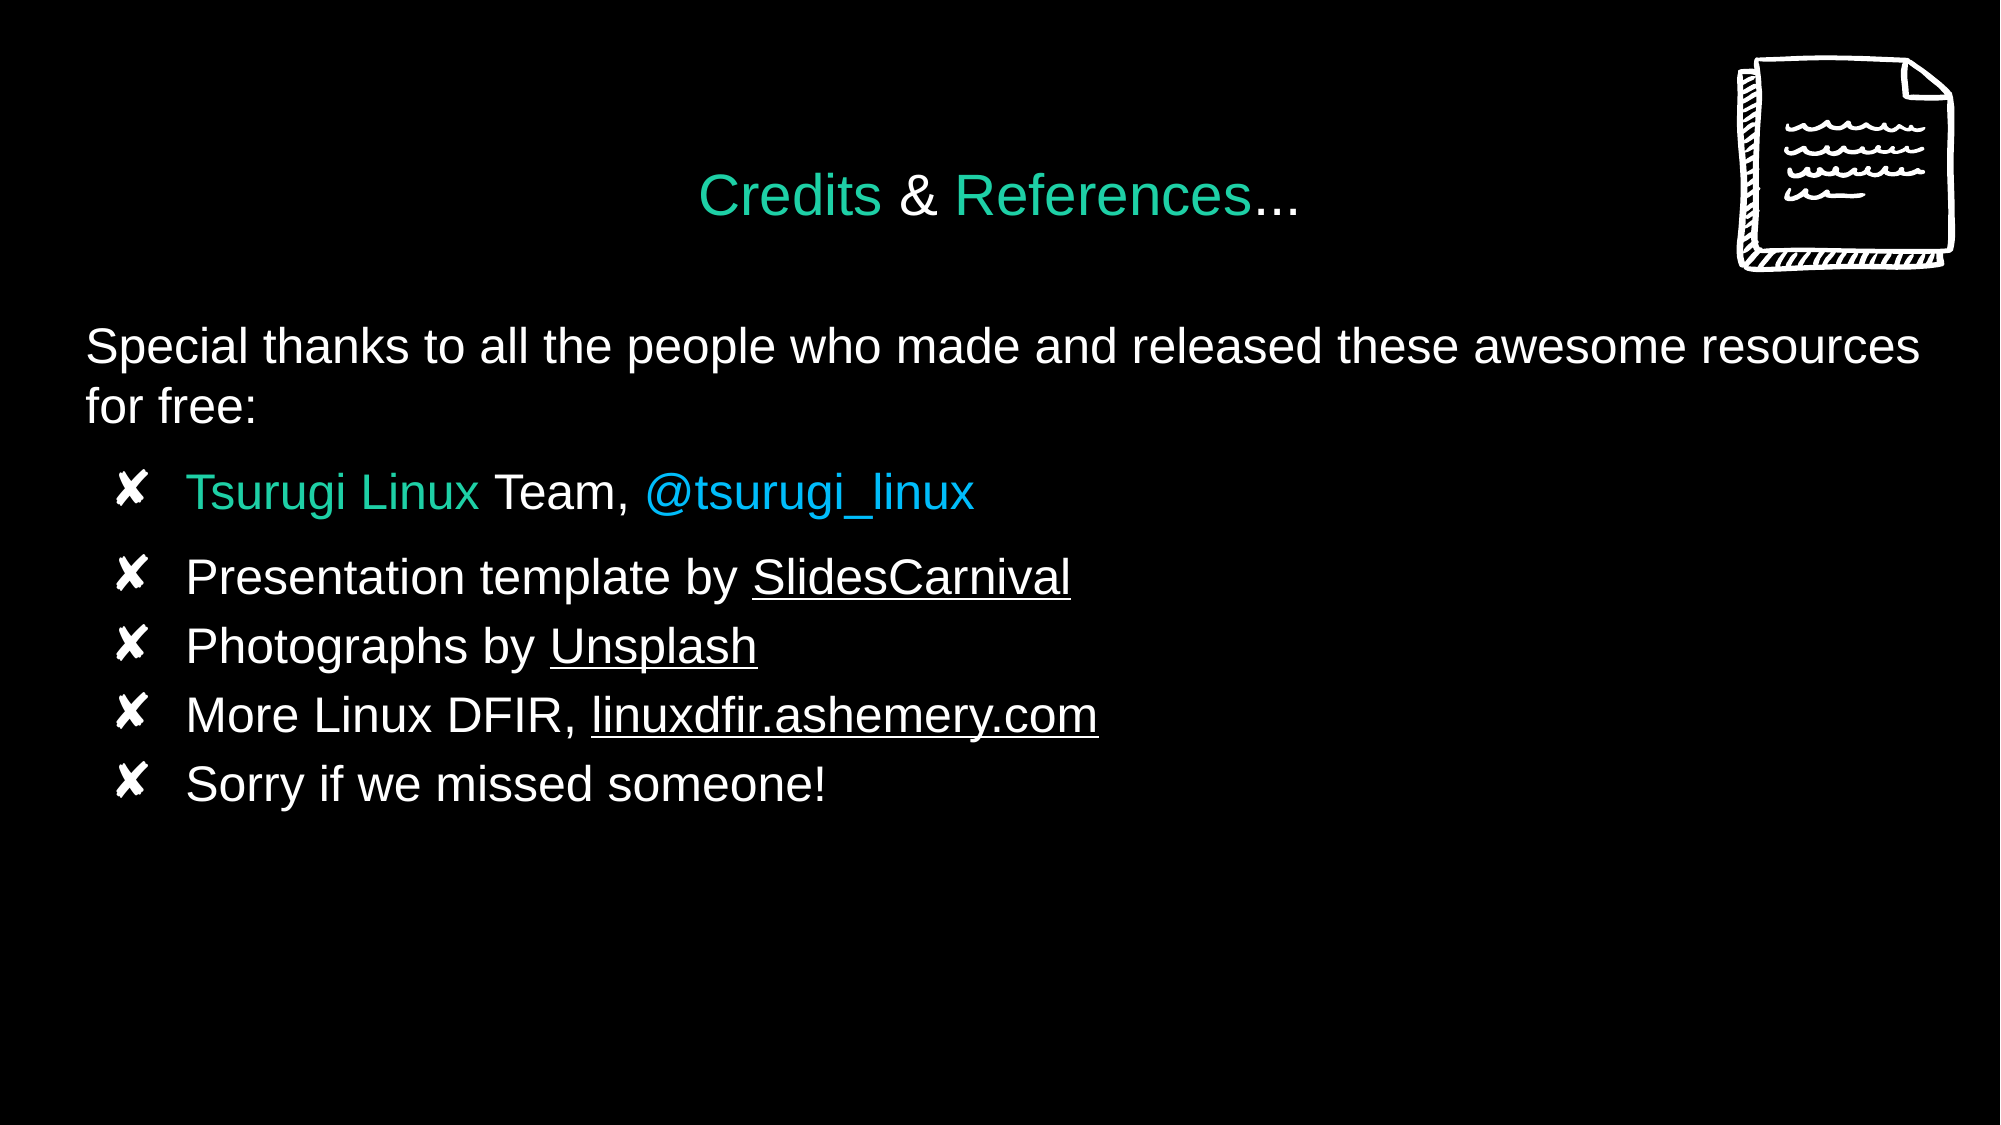

# Credits & References...
Special thanks to all the people who made and released these awesome resources for free:
Tsurugi Linux Team, @tsurugi_linux
Presentation template by SlidesCarnival
Photographs by Unsplash
More Linux DFIR, linuxdfir.ashemery.com
Sorry if we missed someone!
45